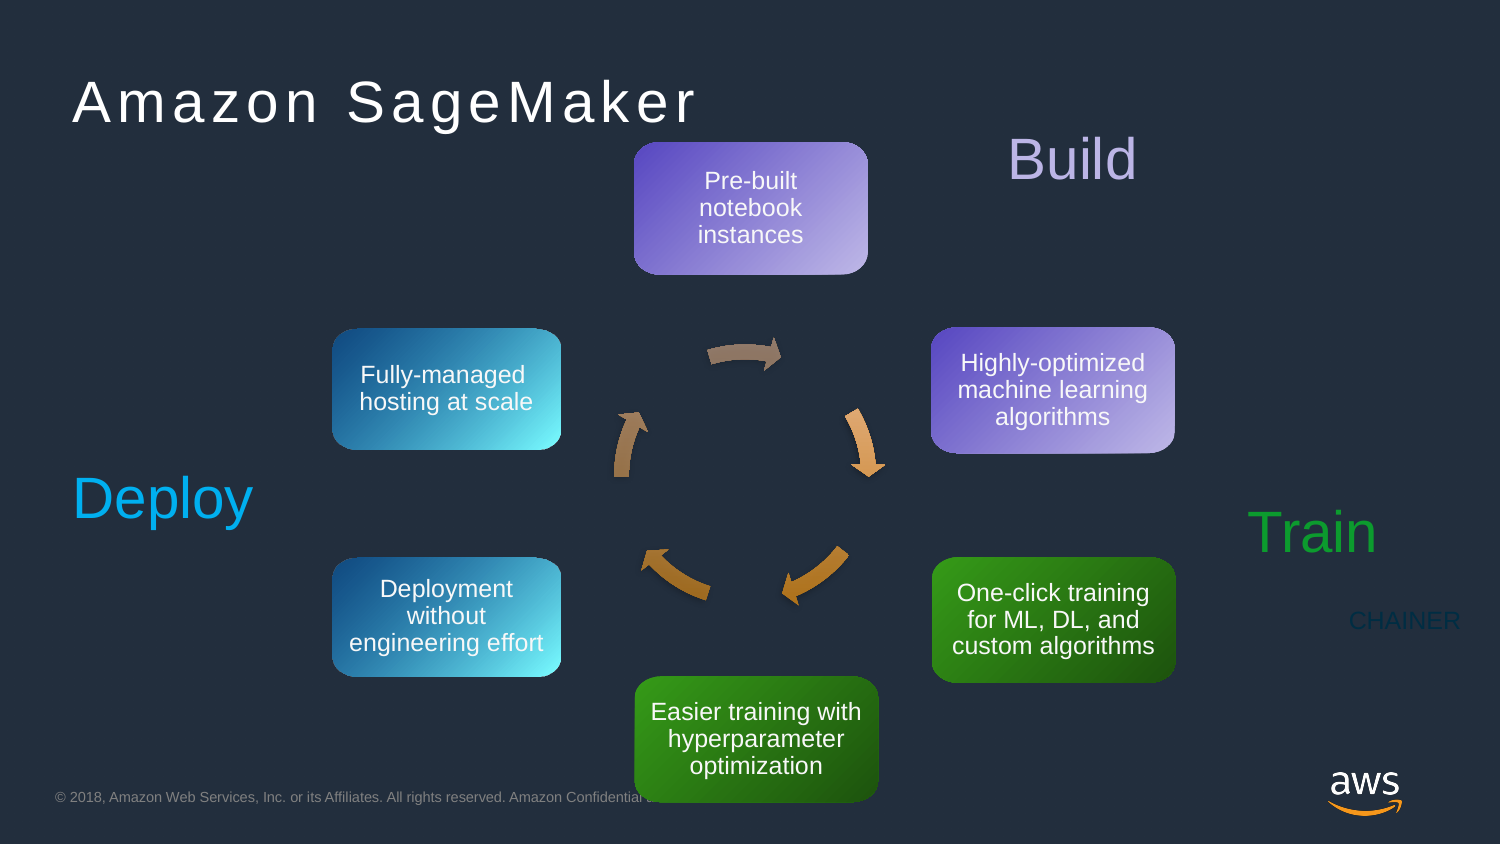

# Amazon SageMaker
Build
Pre-built notebook instances
Highly-optimized machine learning algorithms
Fully-managed  hosting at scale

Deploy
Train
One-click training for ML, DL, and custom algorithms
Deployment without engineering effort
CHAINER
Easier training with hyperparameter optimization